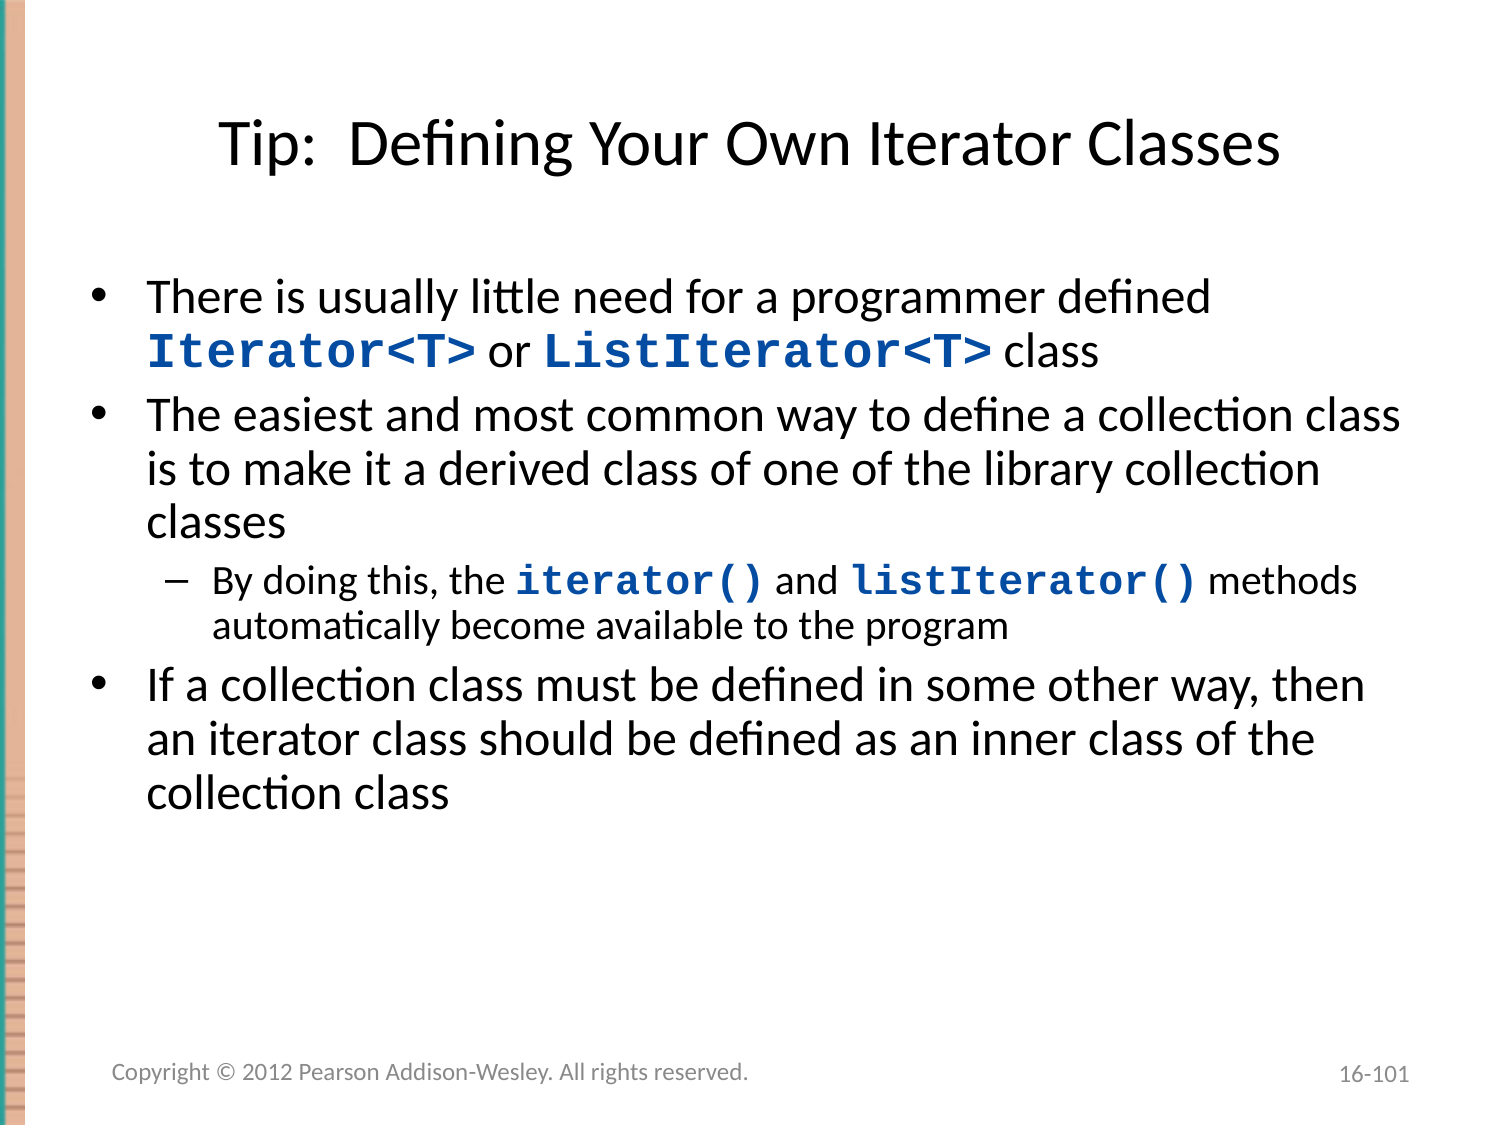

# Tip:  Defining Your Own Iterator Classes
There is usually little need for a programmer defined Iterator<T> or ListIterator<T> class
The easiest and most common way to define a collection class is to make it a derived class of one of the library collection classes
By doing this, the iterator() and listIterator() methods automatically become available to the program
If a collection class must be defined in some other way, then an iterator class should be defined as an inner class of the collection class
Copyright © 2012 Pearson Addison-Wesley. All rights reserved.
16-101